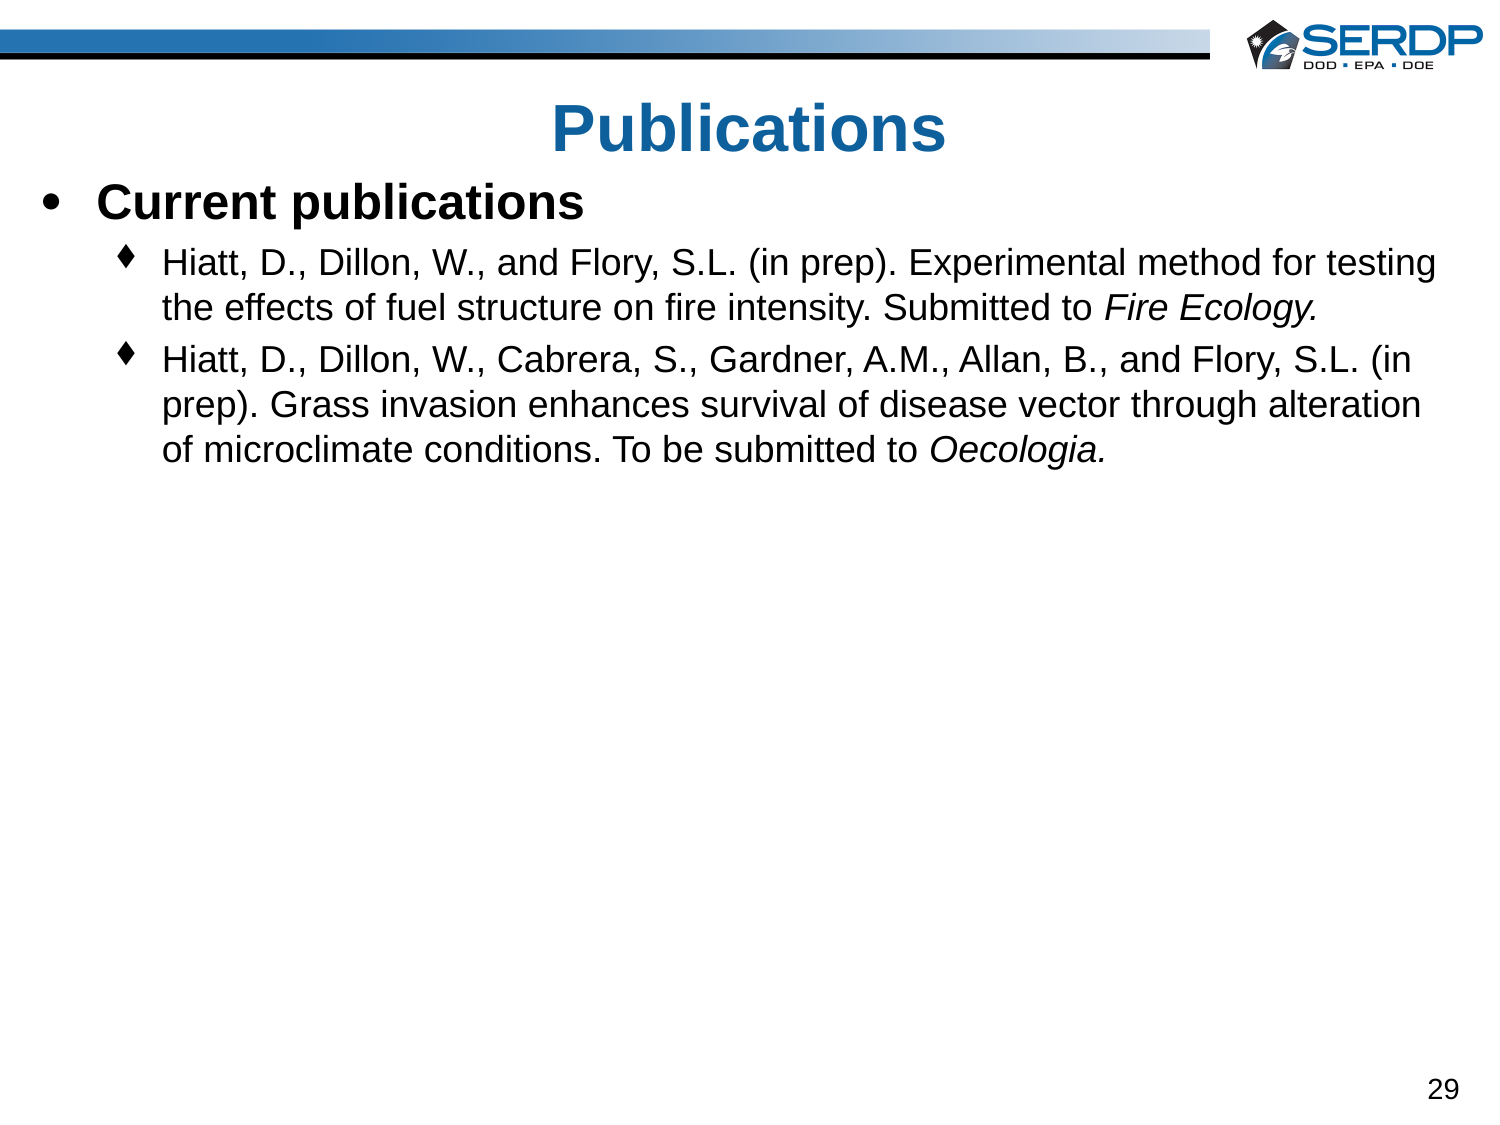

# Publications
Current publications
Hiatt, D., Dillon, W., and Flory, S.L. (in prep). Experimental method for testing the effects of fuel structure on fire intensity. Submitted to Fire Ecology.
Hiatt, D., Dillon, W., Cabrera, S., Gardner, A.M., Allan, B., and Flory, S.L. (in prep). Grass invasion enhances survival of disease vector through alteration of microclimate conditions. To be submitted to Oecologia.

29